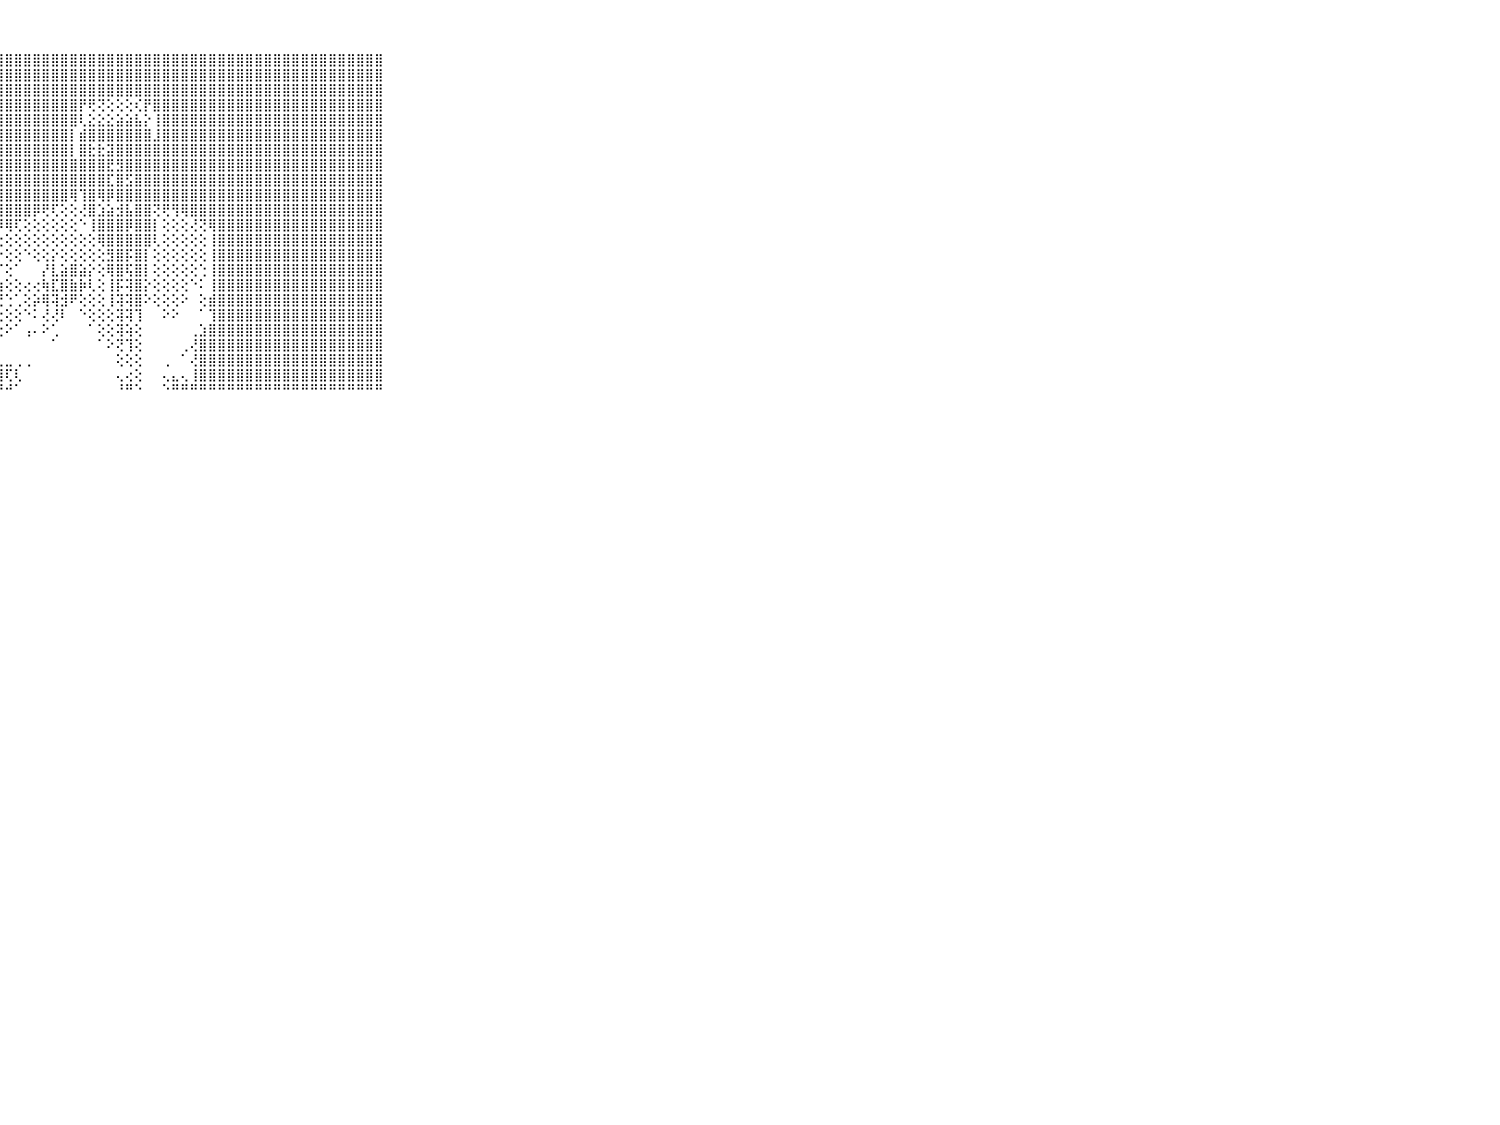

⠀⠀⠀⠀⠀⠀⠀⠀⠀⠀⠀⣿⣿⣿⣿⣿⣿⣿⣿⣿⣿⣿⣿⣿⣿⣿⣿⣿⣿⣿⣿⣿⣿⣿⣿⣿⣿⣿⣿⣿⣿⣿⣿⣿⣿⣿⣿⣿⣿⣿⣿⣿⣿⣿⣿⣿⣿⣿⣿⣿⣿⣿⣿⣿⣿⣿⣿⣿⣿⠀⠀⠀⠀⠀⠀⠀⠀⠀⠀⠀⠀
⠀⠀⠀⠀⠀⠀⠀⠀⠀⠀⠀⣿⣿⣿⣿⣿⣿⣿⣿⣿⣿⣿⣿⣿⣿⣿⣿⣿⣿⣿⣿⣿⣿⣿⣿⣿⣿⣿⣿⣿⣿⣿⣿⣿⣿⣿⣿⣿⣿⣿⣿⣿⣿⣿⣿⣿⣿⣿⣿⣿⣿⣿⣿⣿⣿⣿⣿⣿⣿⠀⠀⠀⠀⠀⠀⠀⠀⠀⠀⠀⠀
⠀⠀⠀⠀⠀⠀⠀⠀⠀⠀⠀⣿⣿⣿⣿⣿⣿⣿⣿⣿⣿⣿⣿⣿⣿⣿⣿⣿⣿⣿⣿⣿⣿⣿⣿⣿⣿⣿⣿⣿⣿⣿⣿⣿⣿⣿⣿⣿⣿⣿⣿⣿⣿⣿⣿⣿⣿⣿⣿⣿⣿⣿⣿⣿⣿⣿⣿⣿⣿⠀⠀⠀⠀⠀⠀⠀⠀⠀⠀⠀⠀
⠀⠀⠀⠀⠀⠀⠀⠀⠀⠀⠀⣿⣿⣿⣿⣿⣿⣿⣿⣿⣿⣿⣿⣿⣿⣿⣿⣿⣿⣿⣿⣿⣿⣿⣿⣿⡟⢟⢝⢕⢕⢕⢎⡟⣿⣿⣿⣿⣿⣿⣿⣿⣿⣿⣿⣿⣿⣿⣿⣿⣿⣿⣿⣿⣿⣿⣿⣿⣿⠀⠀⠀⠀⠀⠀⠀⠀⠀⠀⠀⠀
⠀⠀⠀⠀⠀⠀⠀⠀⠀⠀⠀⣿⣿⣿⣿⣿⣿⣿⣿⣿⣿⣿⣿⣿⣿⣿⣿⣿⣿⣿⣿⣿⣿⣿⣿⣿⢇⣕⣕⣕⣵⣵⣧⡕⢸⣿⣿⣿⣿⣿⣿⣿⣿⣿⣿⣿⣿⣿⣿⣿⣿⣿⣿⣿⣿⣿⣿⣿⣿⠀⠀⠀⠀⠀⠀⠀⠀⠀⠀⠀⠀
⠀⠀⠀⠀⠀⠀⠀⠀⠀⠀⠀⣿⣿⣿⣿⣿⣿⣿⣿⣿⣿⣿⣿⣿⣿⣿⣿⣿⣿⣿⣿⣿⣿⣿⣿⡇⣾⣿⣿⣿⣿⣿⣿⣿⣸⣿⣿⣿⣿⣿⣿⣿⣿⣿⣿⣿⣿⣿⣿⣿⣿⣿⣿⣿⣿⣿⣿⣿⣿⠀⠀⠀⠀⠀⠀⠀⠀⠀⠀⠀⠀
⠀⠀⠀⠀⠀⠀⠀⠀⠀⠀⠀⣿⣿⣿⣿⣿⣿⣿⣿⣿⣿⣿⣿⣿⣿⣿⣿⣿⣿⣿⣿⣿⣿⣿⣿⡇⣿⣗⣗⣽⣿⣿⣿⣿⣿⣿⣿⣿⣿⣿⣿⣿⣿⣿⣿⣿⣿⣿⣿⣿⣿⣿⣿⣿⣿⣿⣿⣿⣿⠀⠀⠀⠀⠀⠀⠀⠀⠀⠀⠀⠀
⠀⠀⠀⠀⠀⠀⠀⠀⠀⠀⠀⣿⣿⣿⣿⣿⣿⣿⣿⣿⣿⣿⣿⣿⣿⣿⣿⣿⣿⣿⣿⣿⣿⣿⣿⣿⣿⣿⣿⣟⣻⣿⣿⣿⣿⣿⣿⣿⣿⣿⣿⣿⣿⣿⣿⣿⣿⣿⣿⣿⣿⣿⣿⣿⣿⣿⣿⣿⣿⠀⠀⠀⠀⠀⠀⠀⠀⠀⠀⠀⠀
⠀⠀⠀⠀⠀⠀⠀⠀⠀⠀⠀⣿⣿⣿⣿⣿⣿⣿⣿⣿⣿⣿⣿⣿⣿⣿⣿⣿⣿⣿⣿⣿⣿⣿⣿⣿⣿⣿⣿⣏⣿⣫⣿⣿⣿⣿⣿⣿⣿⣿⣿⣿⣿⣿⣿⣿⣿⣿⣿⣿⣿⣿⣿⣿⣿⣿⣿⣿⣿⠀⠀⠀⠀⠀⠀⠀⠀⠀⠀⠀⠀
⠀⠀⠀⠀⠀⠀⠀⠀⠀⠀⠀⣿⣿⣿⣿⣿⣿⣿⣿⣿⣿⣿⣿⣿⣿⣿⣿⣿⣿⣿⣿⣿⣿⣿⣿⢿⢹⣿⢿⡿⣿⣿⣿⣿⣿⣿⣿⣿⣿⣿⣿⣿⣿⣿⣿⣿⣿⣿⣿⣿⣿⣿⣿⣿⣿⣿⣿⣿⣿⠀⠀⠀⠀⠀⠀⠀⠀⠀⠀⠀⠀
⠀⠀⠀⠀⠀⠀⠀⠀⠀⠀⠀⣿⣿⣿⣿⣿⣿⣿⣿⣿⣿⣿⣿⣿⣿⣿⣿⣿⣿⣿⣿⡿⢟⢏⢕⢕⢜⣿⣱⣵⣺⣧⣿⣿⢝⢟⢻⢿⣿⣿⣿⣿⣿⣿⣿⣿⣿⣿⣿⣿⣿⣿⣿⣿⣿⣿⣿⣿⣿⠀⠀⠀⠀⠀⠀⠀⠀⠀⠀⠀⠀
⠀⠀⠀⠀⠀⠀⠀⠀⠀⠀⠀⣿⣿⣿⣿⣿⣿⣿⣿⣿⣿⣿⣿⣿⣿⣿⣿⡿⢿⢏⢕⢕⢕⢕⢕⢕⠑⢸⣿⣿⣿⡿⣿⣿⡇⢕⢕⢕⢜⢝⢿⣿⣿⣿⣿⣿⣿⣿⣿⣿⣿⣿⣿⣿⣿⣿⣿⣿⣿⠀⠀⠀⠀⠀⠀⠀⠀⠀⠀⠀⠀
⠀⠀⠀⠀⠀⠀⠀⠀⠀⠀⠀⣿⣿⣿⣿⣿⣿⣿⣿⣿⣿⣿⣿⣿⣿⣿⣿⢕⢕⢕⢕⢕⢕⢕⢕⢕⢕⢕⢿⣿⣿⣿⣿⣿⢇⢕⢕⢕⢕⢕⢸⣿⣿⣿⣿⣿⣿⣿⣿⣿⣿⣿⣿⣿⣿⣿⣿⣿⣿⠀⠀⠀⠀⠀⠀⠀⠀⠀⠀⠀⠀
⠀⠀⠀⠀⠀⠀⠀⠀⠀⠀⠀⣿⣿⣿⣿⣿⣿⣿⣿⣿⣿⣿⣿⣿⣿⣿⣧⡕⢕⢕⠑⢕⢕⡕⢕⢕⢕⢕⢕⣻⣿⡯⣿⡇⢕⢕⢕⢕⢕⢕⢸⣿⣿⣿⣿⣿⣿⣿⣿⣿⣿⣿⣿⣿⣿⣿⣿⣿⣿⠀⠀⠀⠀⠀⠀⠀⠀⠀⠀⠀⠀
⠀⠀⠀⠀⠀⠀⠀⠀⠀⠀⠀⣿⣿⣿⣿⣿⣿⣿⣿⣿⣿⣿⣿⣿⣿⣿⣿⡏⢕⠁⠀⠀⡜⣇⣵⣿⣵⡕⢕⢿⣿⢯⣿⡇⢕⢕⢕⢕⢕⢑⢸⣿⣿⣿⣿⣿⣿⣿⣿⣿⣿⣿⣿⣿⣿⣿⣿⣿⣿⠀⠀⠀⠀⠀⠀⠀⠀⠀⠀⠀⠀
⠀⠀⠀⠀⠀⠀⠀⠀⠀⠀⠀⣿⣿⣿⣿⣿⣿⣿⣿⣿⣿⣿⣿⣿⣿⣿⣿⣷⢕⢕⢔⢔⢷⣏⣿⣷⡷⢇⢕⢸⡯⢽⣿⡕⢕⢕⢕⢕⠑⠅⢸⣿⣿⣿⣿⣿⣿⣿⣿⣿⣿⣿⣿⣿⣿⣿⣿⣿⣿⠀⠀⠀⠀⠀⠀⠀⠀⠀⠀⠀⠀
⠀⠀⠀⠀⠀⠀⠀⠀⠀⠀⠀⣿⣿⣿⣿⣿⣿⣿⣿⣿⣿⣿⣿⣿⣿⣿⣏⢟⢑⢁⢕⡵⢿⢽⣺⠟⢕⢕⢕⢸⢽⢽⣿⠕⢕⢕⢕⠕⠀⢕⣾⣿⣿⣿⣿⣿⣿⣿⣿⣿⣿⣿⣿⣿⣿⣿⣿⣿⣿⠀⠀⠀⠀⠀⠀⠀⠀⠀⠀⠀⠀
⠀⠀⠀⠀⠀⠀⠀⠀⠀⠀⠀⣿⣿⣿⣿⣿⣿⣿⣿⣿⣿⣿⣿⣿⣿⣿⢝⢕⢕⢕⠑⠅⢜⢜⠇⠀⠑⢕⢕⢕⢽⢽⢹⠀⠀⠕⠕⠀⠀⠁⢹⣿⣿⣿⣿⣿⣿⣿⣿⣿⣿⣿⣿⣿⣿⣿⣿⣿⣿⠀⠀⠀⠀⠀⠀⠀⠀⠀⠀⠀⠀
⠀⠀⠀⠀⠀⠀⠀⠀⠀⠀⠀⣿⣿⣿⣿⣿⣿⣿⣿⣿⣿⣿⣿⣿⣿⡿⠕⢕⠕⠁⢠⠄⠕⢁⠀⠀⠀⠁⢕⢕⢽⢵⢕⠀⠀⠀⠀⠀⢀⣱⣿⣿⣿⣿⣿⣿⣿⣿⣿⣿⣿⣿⣿⣿⣿⣿⣿⣿⣿⠀⠀⠀⠀⠀⠀⠀⠀⠀⠀⠀⠀
⠀⠀⠀⠀⠀⠀⠀⠀⠀⠀⠀⣿⣿⣿⣿⣿⣿⣿⣿⣿⣿⣿⣿⣿⣿⣇⠀⠀⠀⠀⠀⠀⠀⠁⠀⠀⠀⠀⠁⠕⢝⢹⢕⠀⠀⠀⠀⢀⢜⣿⣿⣿⣿⣿⣿⣿⣿⣿⣿⣿⣿⣿⣿⣿⣿⣿⣿⣿⣿⠀⠀⠀⠀⠀⠀⠀⠀⠀⠀⠀⠀
⠀⠀⠀⠀⠀⠀⠀⠀⠀⠀⠀⣿⣿⣿⣿⣿⣿⣿⣿⣿⣿⣿⣿⣿⣿⣿⣧⣄⣀⢀⢀⠀⠀⠀⠀⠀⠀⠀⠀⠀⢕⢕⢕⠀⠀⢀⠀⠁⢜⣿⣿⣿⣿⣿⣿⣿⣿⣿⣿⣿⣿⣿⣿⣿⣿⣿⣿⣿⣿⠀⠀⠀⠀⠀⠀⠀⠀⠀⠀⠀⠀
⠀⠀⠀⠀⠀⠀⠀⠀⠀⠀⠀⣿⣿⣿⣿⣿⣿⣿⣿⣿⣿⣿⣿⣿⣿⣿⣿⣿⢏⢇⠀⠀⠀⠀⠀⠀⠀⠀⠀⠀⢄⢔⢕⠀⠀⢄⣄⢄⢸⣿⣿⣿⣿⣿⣿⣿⣿⣿⣿⣿⣿⣿⣿⣿⣿⣿⣿⣿⣿⠀⠀⠀⠀⠀⠀⠀⠀⠀⠀⠀⠀
⠀⠀⠀⠀⠀⠀⠀⠀⠀⠀⠀⠛⠛⠛⠛⠛⠛⠛⠛⠛⠛⠛⠛⠛⠛⠛⠛⠛⠚⠁⠀⠀⠀⠀⠀⠀⠀⠀⠀⠀⠘⠛⠑⠀⠀⠑⠛⠛⠛⠛⠛⠛⠛⠛⠛⠛⠛⠛⠛⠛⠛⠛⠛⠛⠛⠛⠛⠛⠛⠀⠀⠀⠀⠀⠀⠀⠀⠀⠀⠀⠀